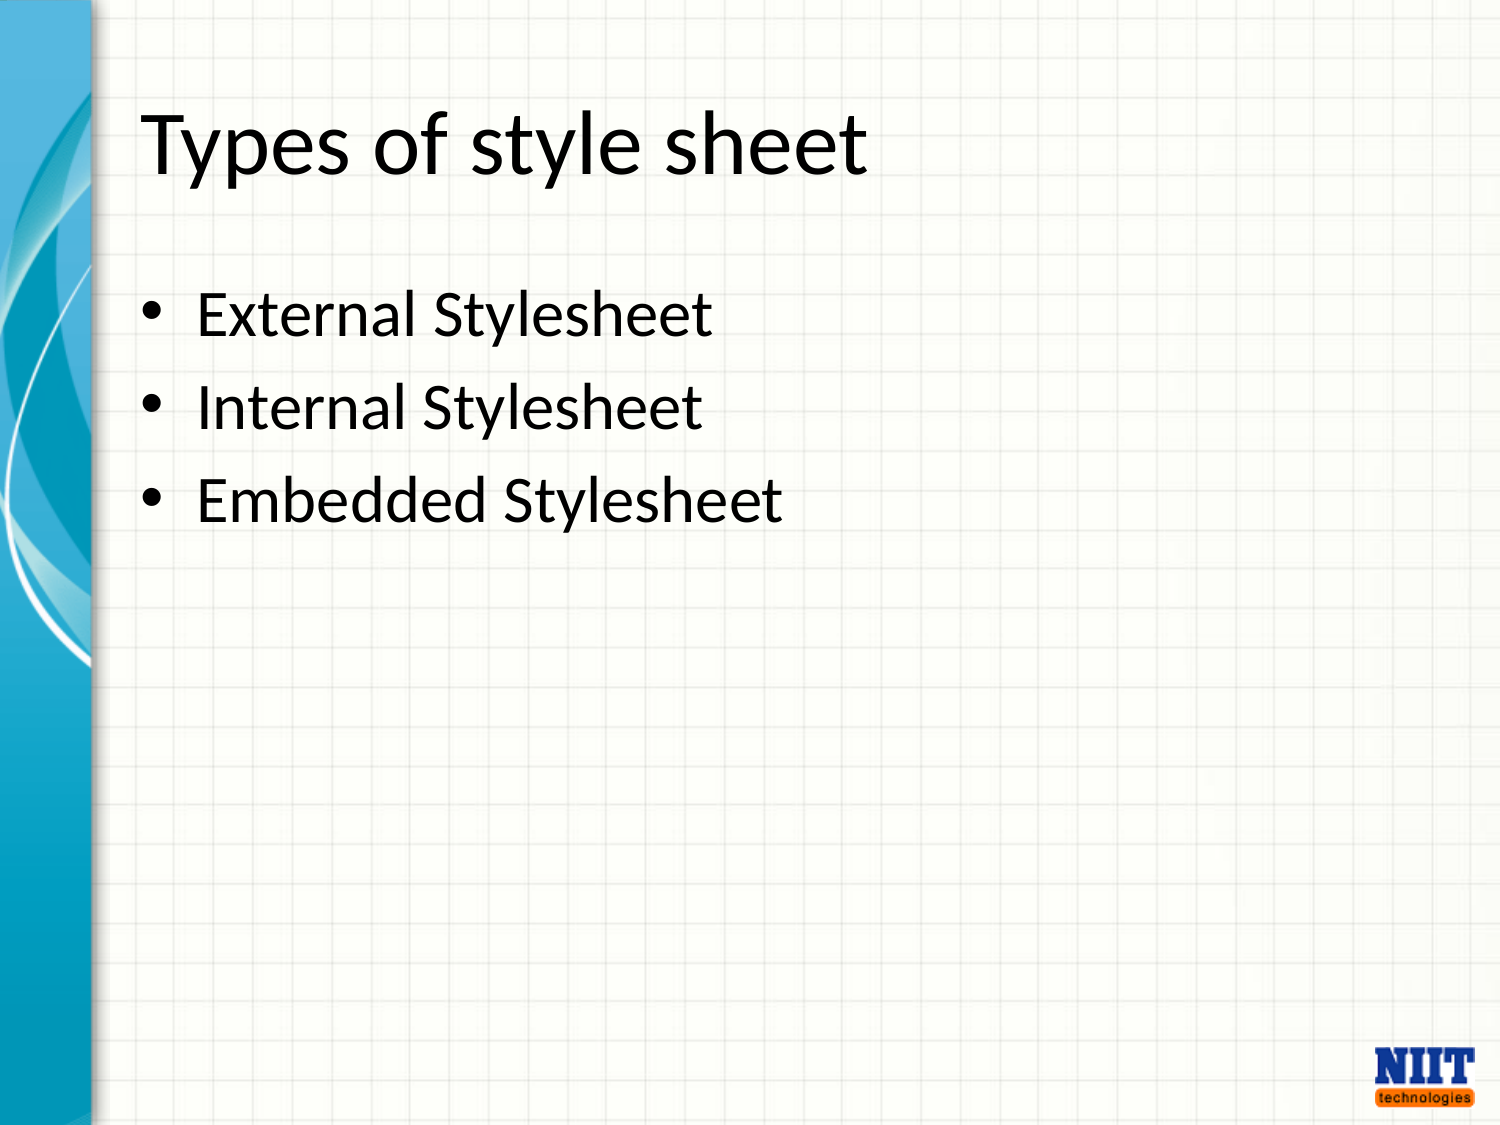

# Types of style sheet
External Stylesheet
Internal Stylesheet
Embedded Stylesheet